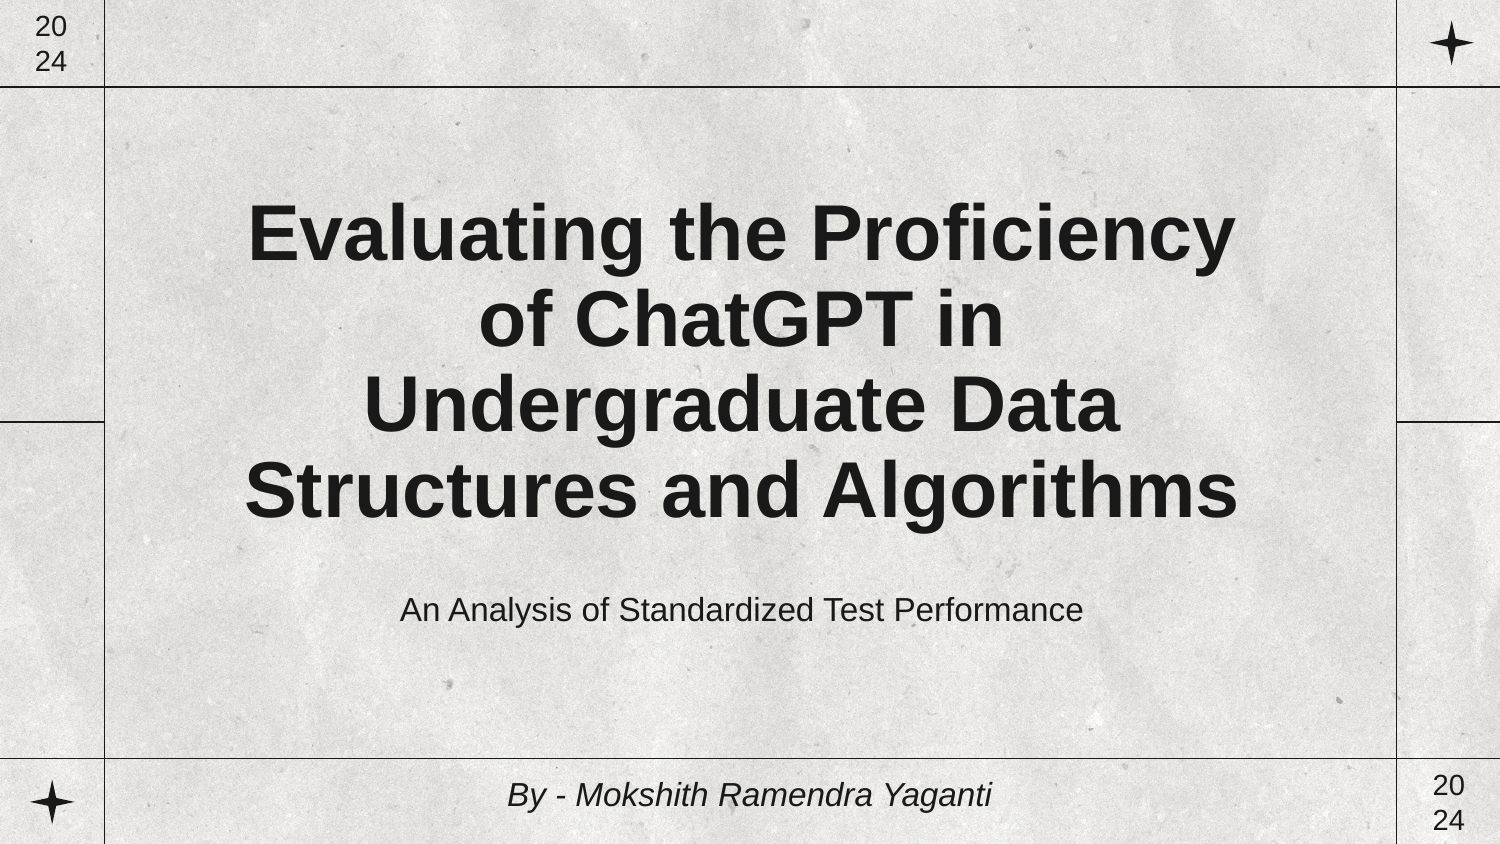

20
24
# Evaluating the Proficiency of ChatGPT in
Undergraduate Data Structures and Algorithms
An Analysis of Standardized Test Performance
By - Mokshith Ramendra Yaganti
20
24